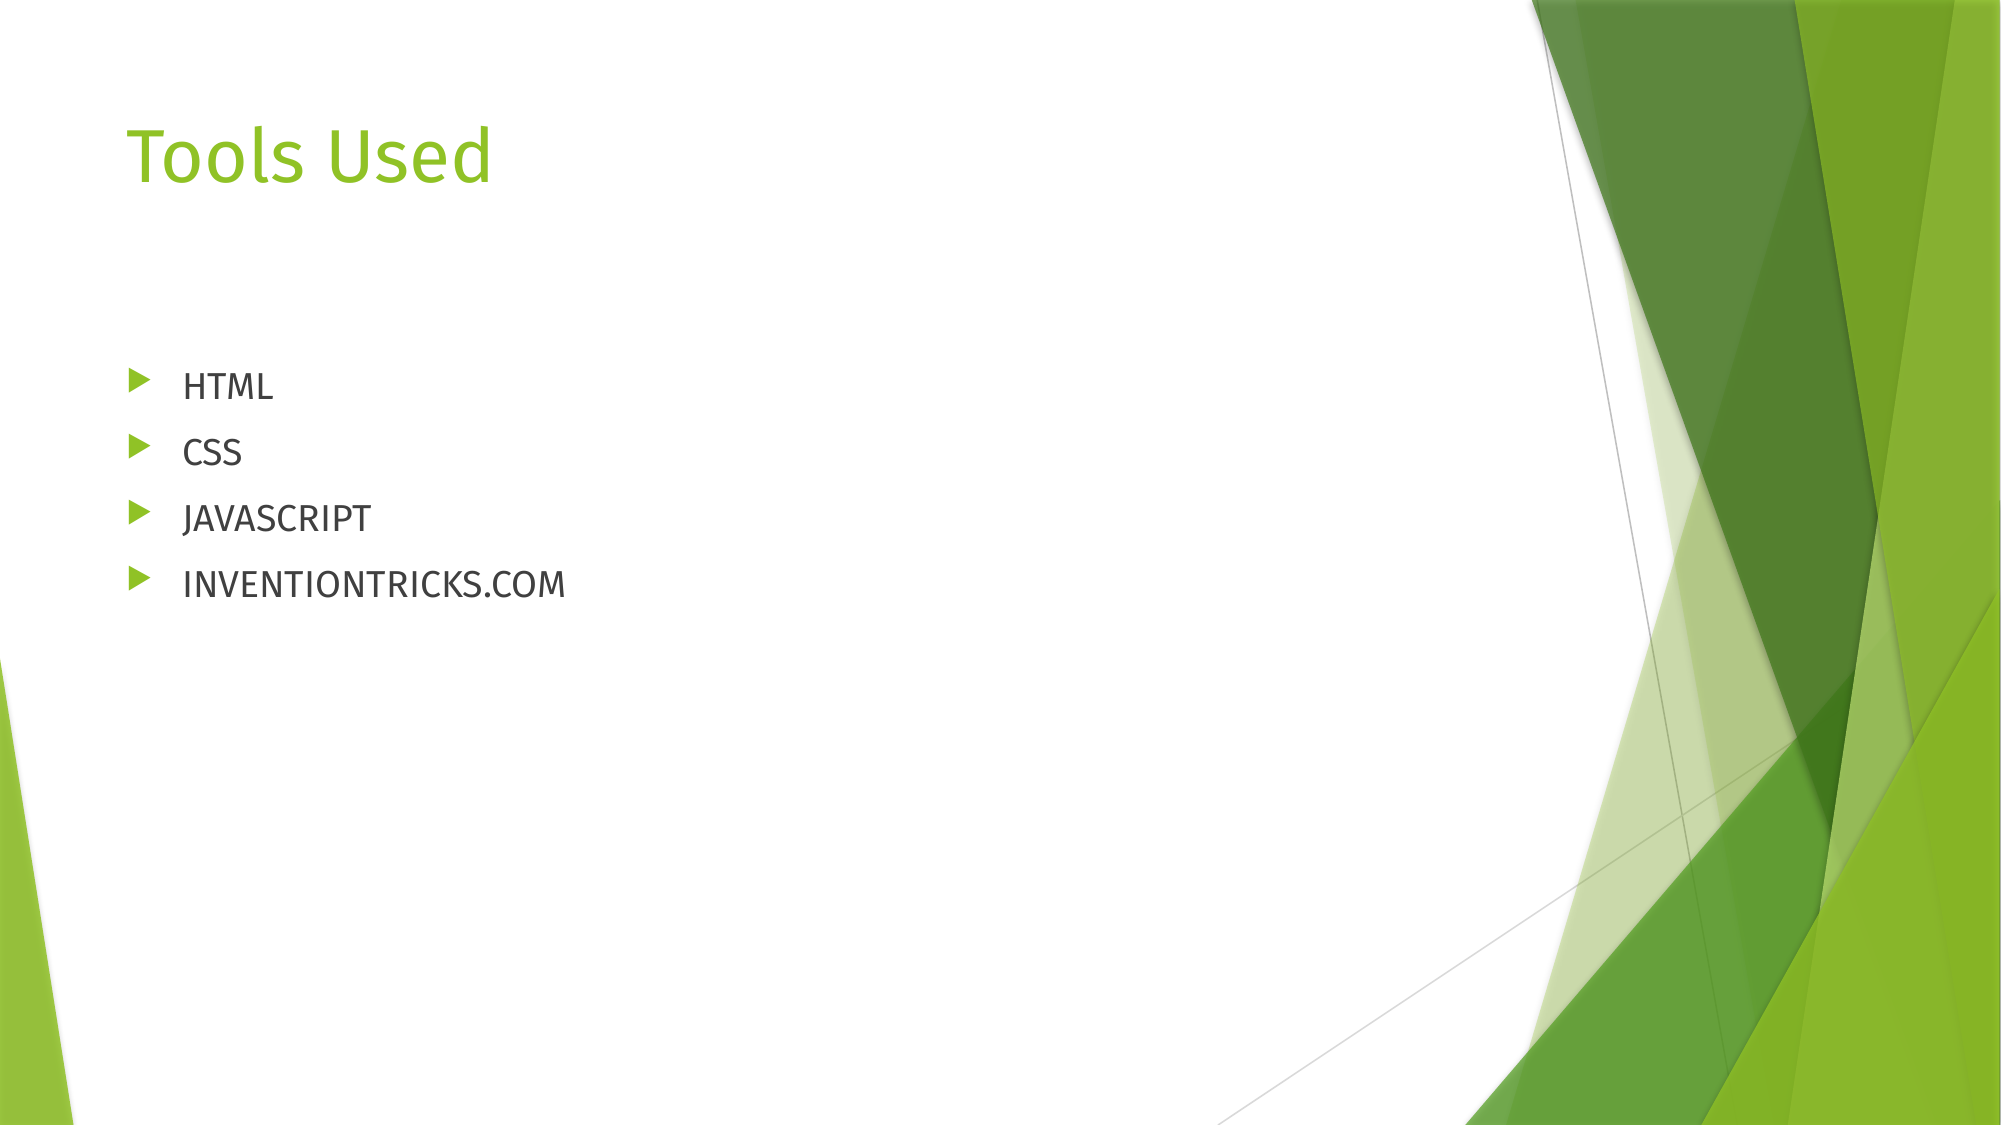

# Tools Used
HTML
CSS
JAVASCRIPT
INVENTIONTRICKS.COM